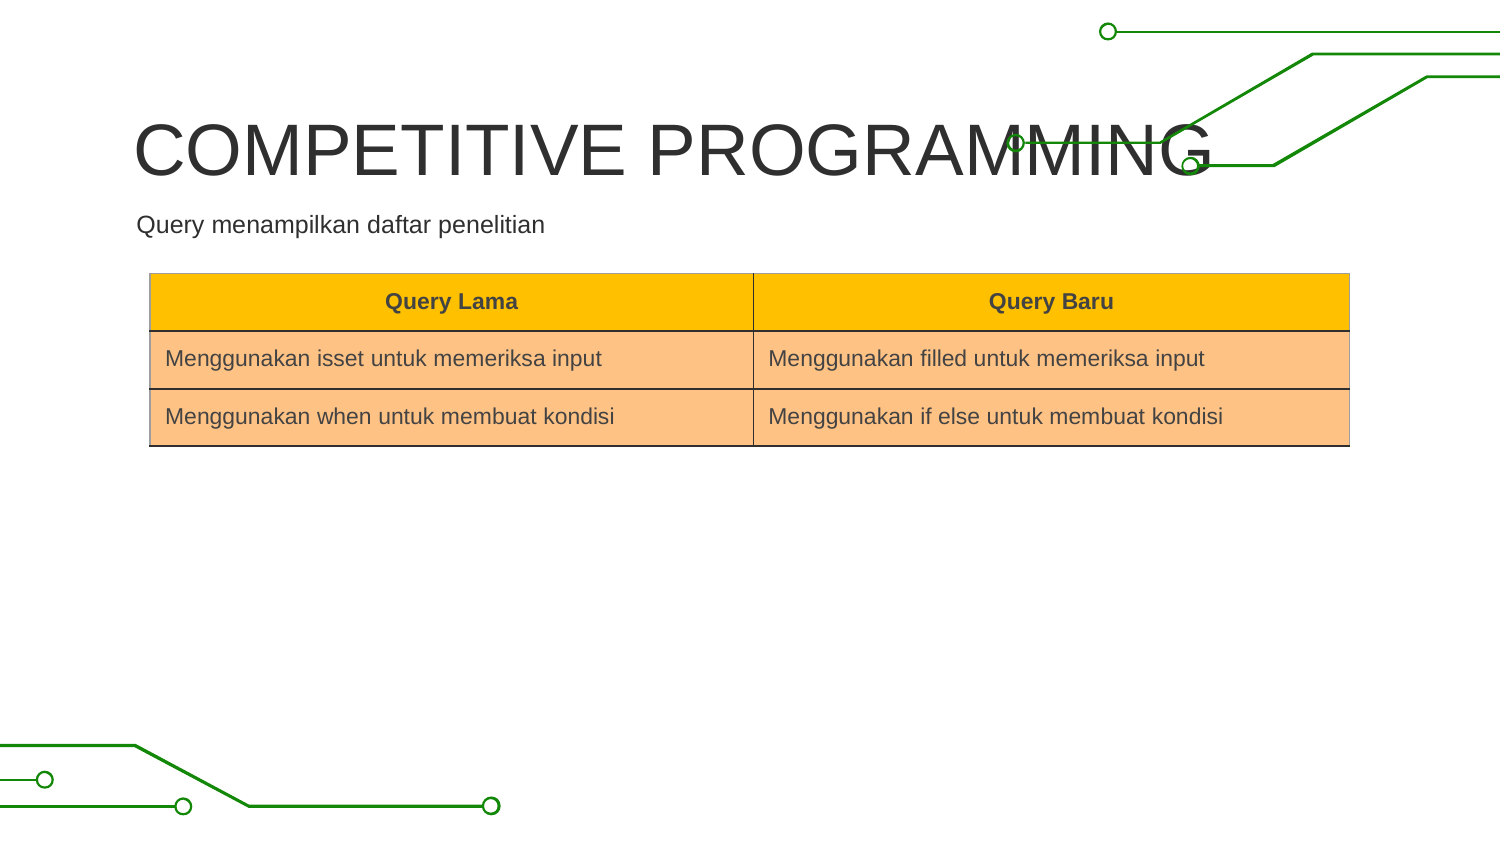

# COMPETITIVE PROGRAMMING
Query menampilkan daftar penelitian
| Query Lama | Query Baru |
| --- | --- |
| Menggunakan isset untuk memeriksa input | Menggunakan filled untuk memeriksa input |
| Menggunakan when untuk membuat kondisi | Menggunakan if else untuk membuat kondisi |